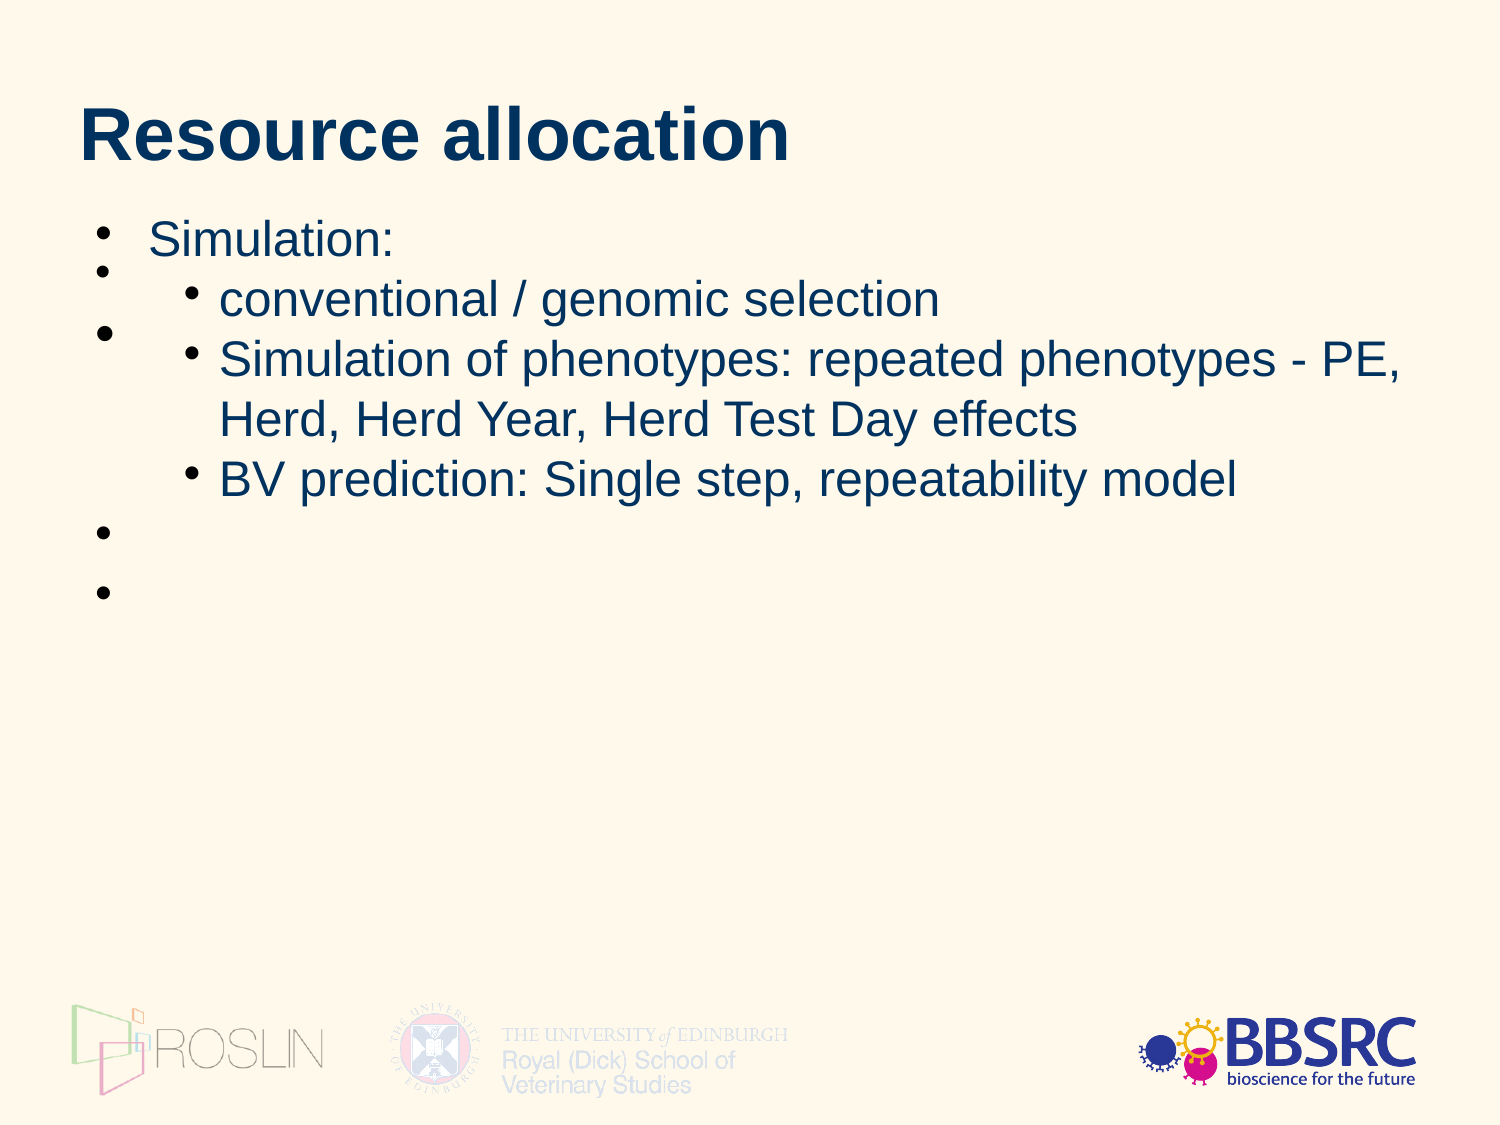

Resource allocation
Simulation:
conventional / genomic selection
Simulation of phenotypes: repeated phenotypes - PE, Herd, Herd Year, Herd Test Day effects
BV prediction: Single step, repeatability model